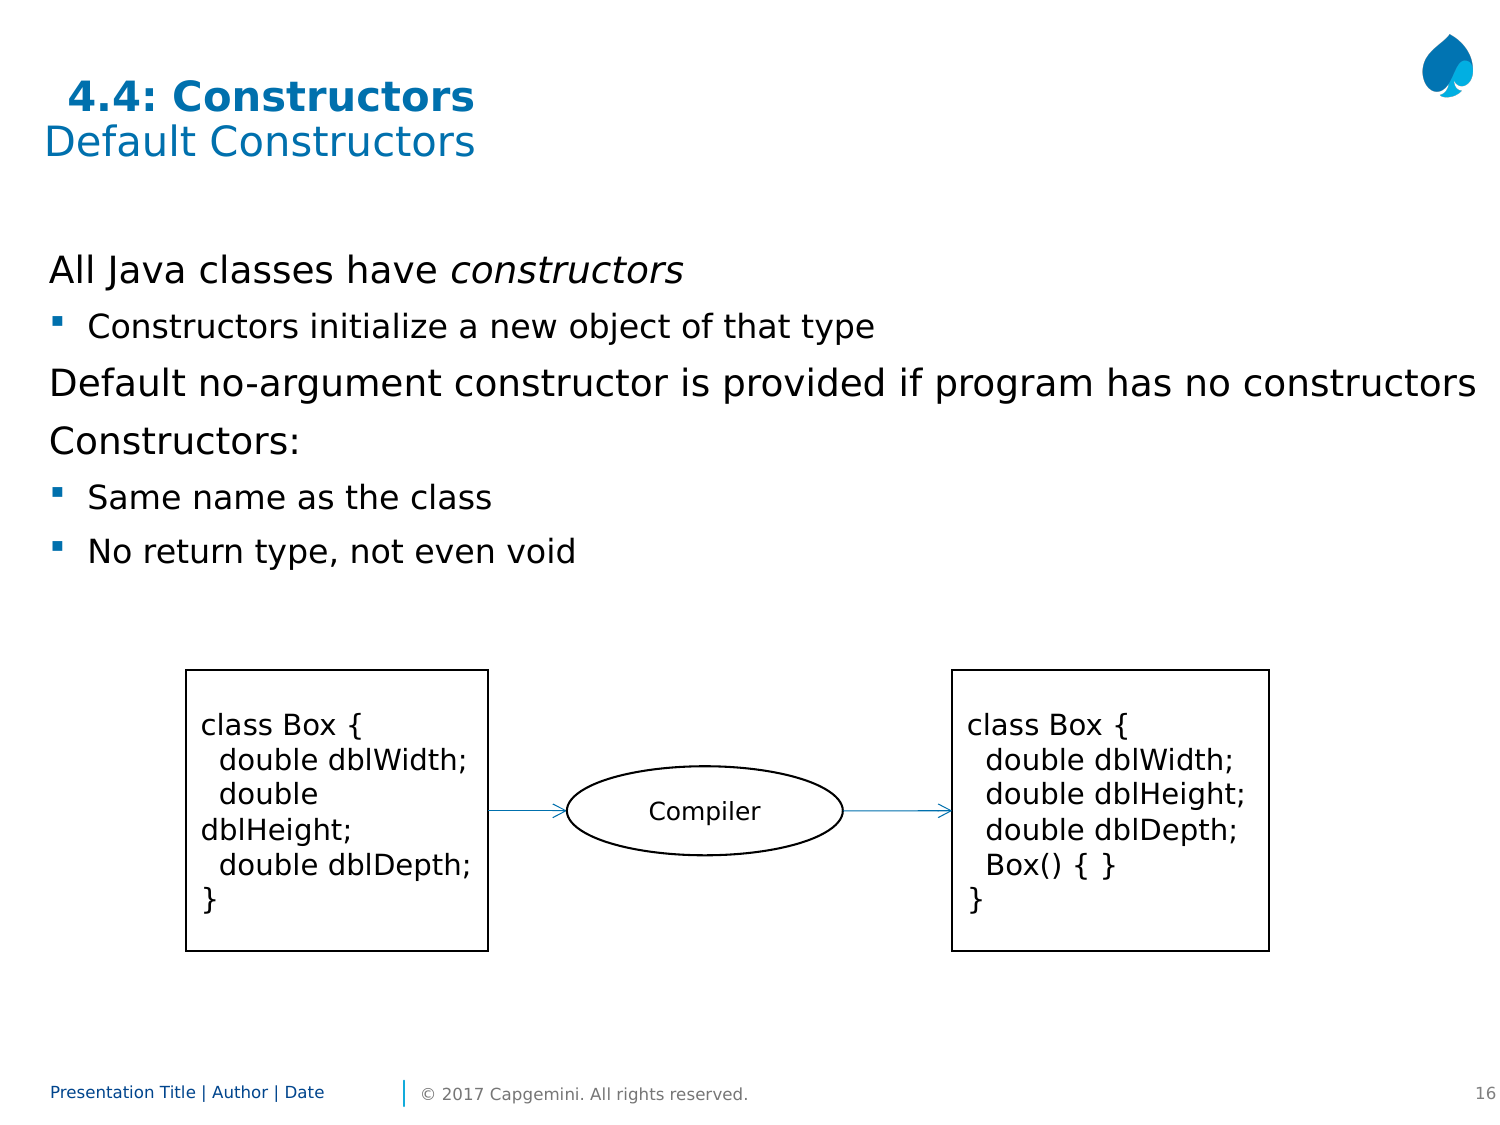

4.4: Constructors
  Default Constructors
All Java classes have constructors
Constructors initialize a new object of that type
Default no-argument constructor is provided if program has no constructors
Constructors:
Same name as the class
No return type, not even void

class Box {
  double dblWidth;
  double dblHeight;
  double dblDepth;
  Box() { }
}
class Box {
  double dblWidth;
  double dblHeight;
  double dblDepth;
}
Compiler